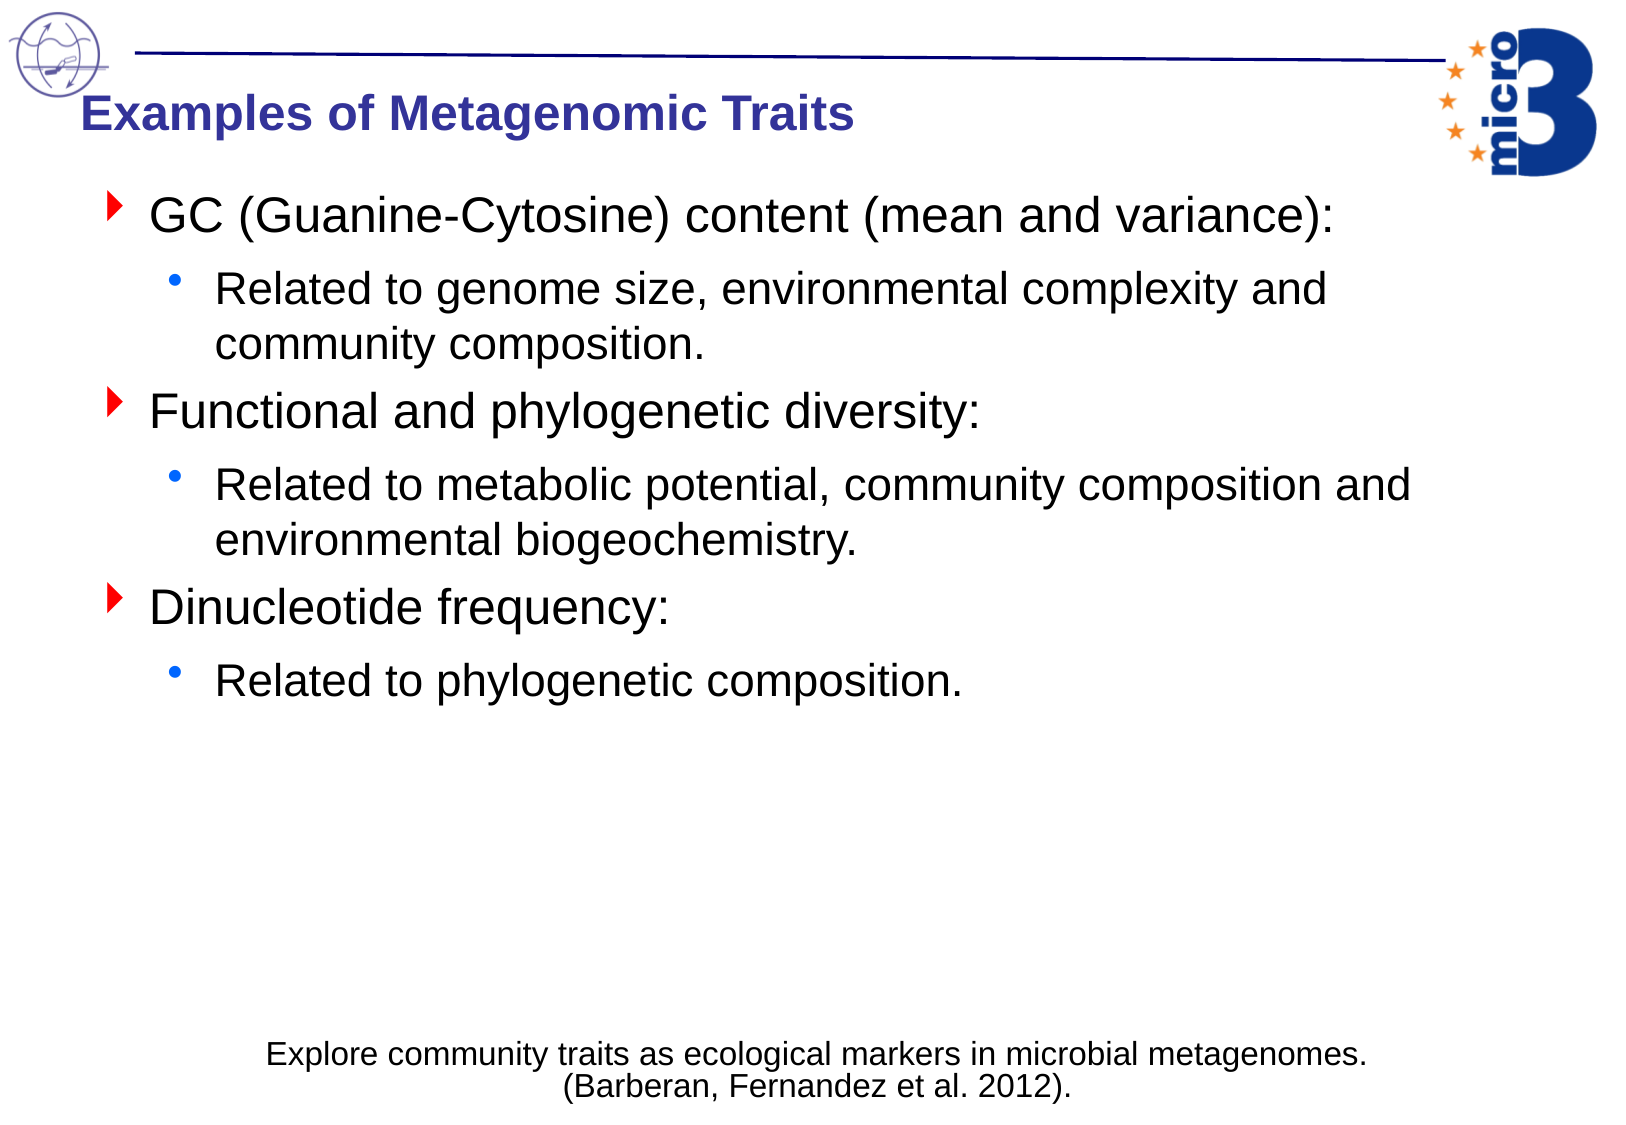

# Examples of Metagenomic Traits
GC (Guanine-Cytosine) content (mean and variance):
Related to genome size, environmental complexity and community composition.
Functional and phylogenetic diversity:
Related to metabolic potential, community composition and environmental biogeochemistry.
Dinucleotide frequency:
Related to phylogenetic composition.
Explore community traits as ecological markers in microbial metagenomes.
(Barberan, Fernandez et al. 2012).